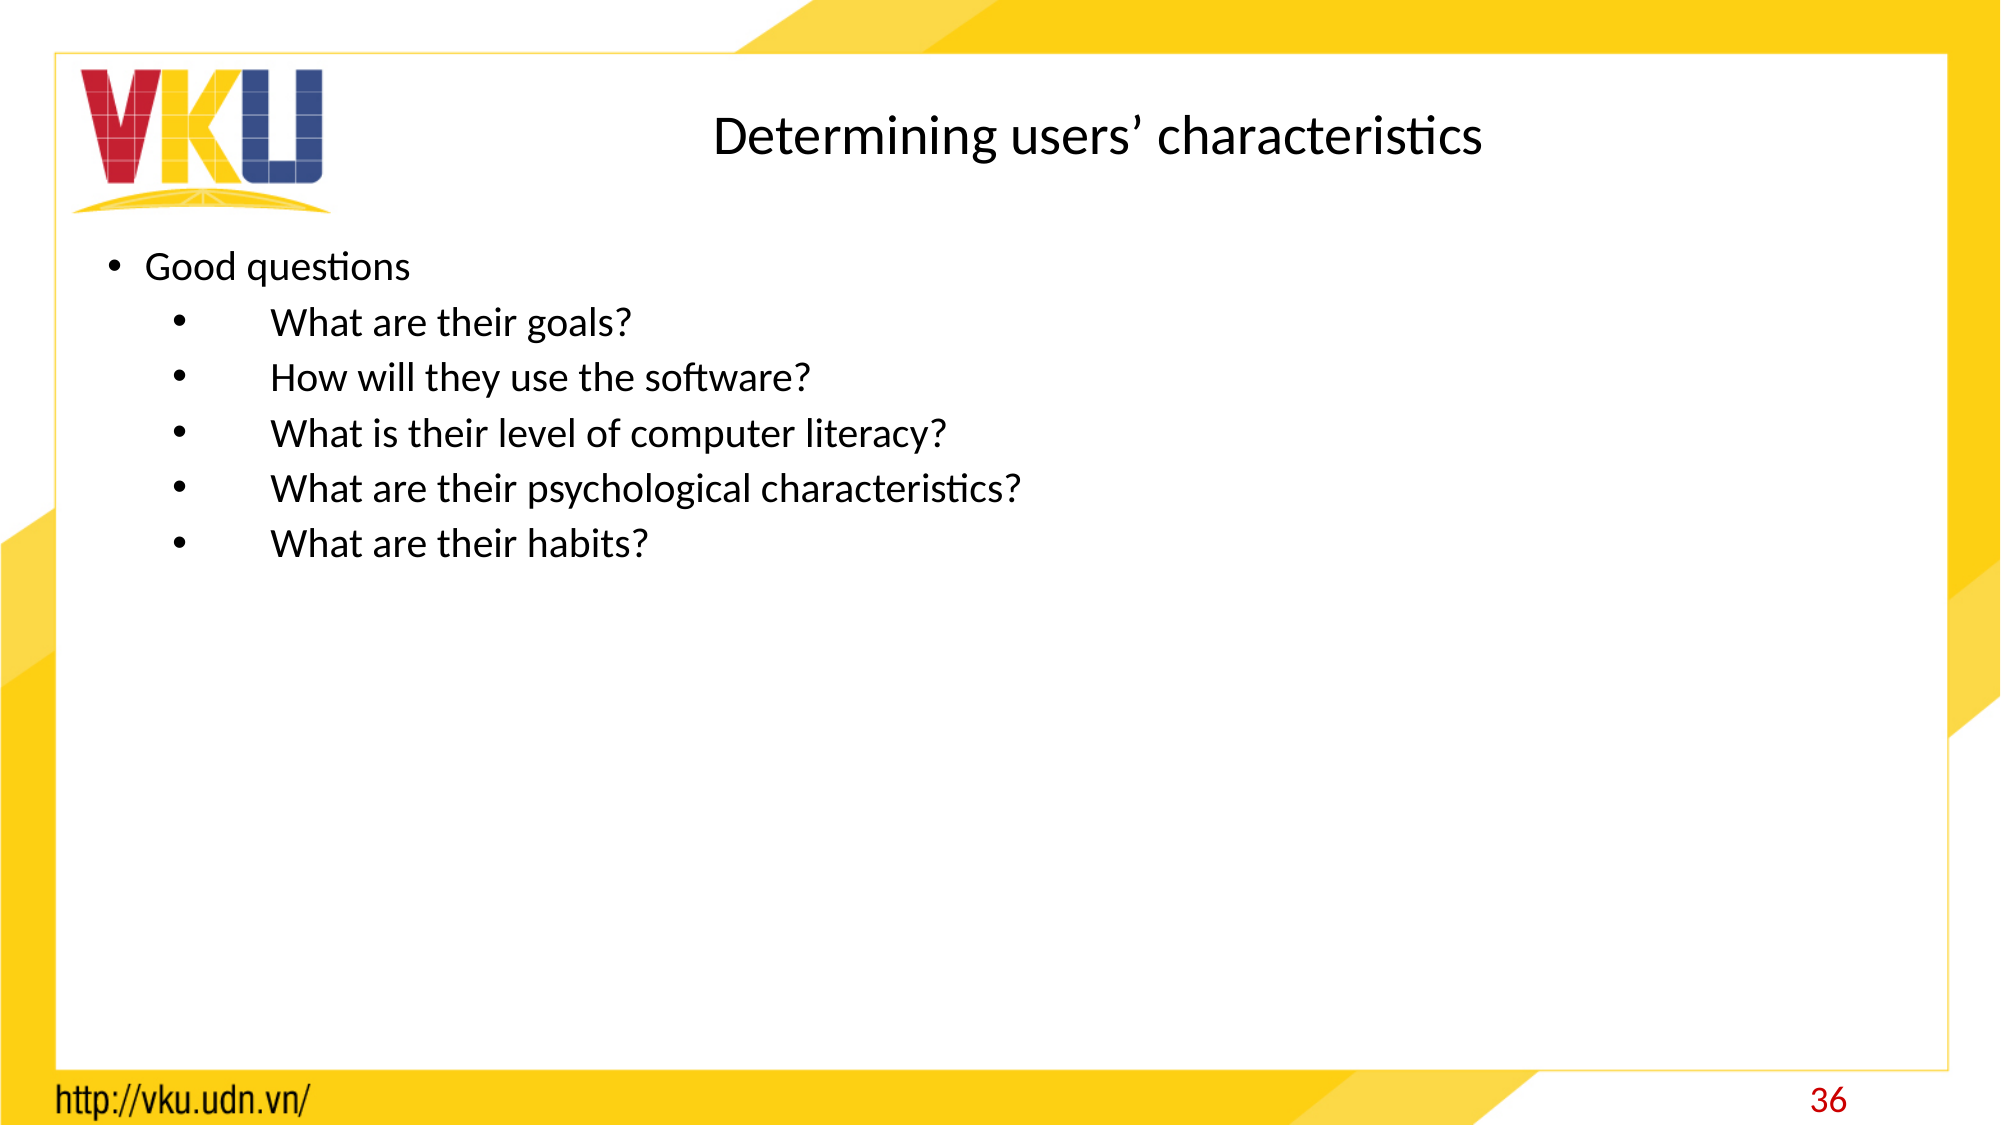

# Determining users’ characteristics
Good questions
What are their goals?
How will they use the software?
What is their level of computer literacy?
What are their psychological characteristics?
What are their habits?
36